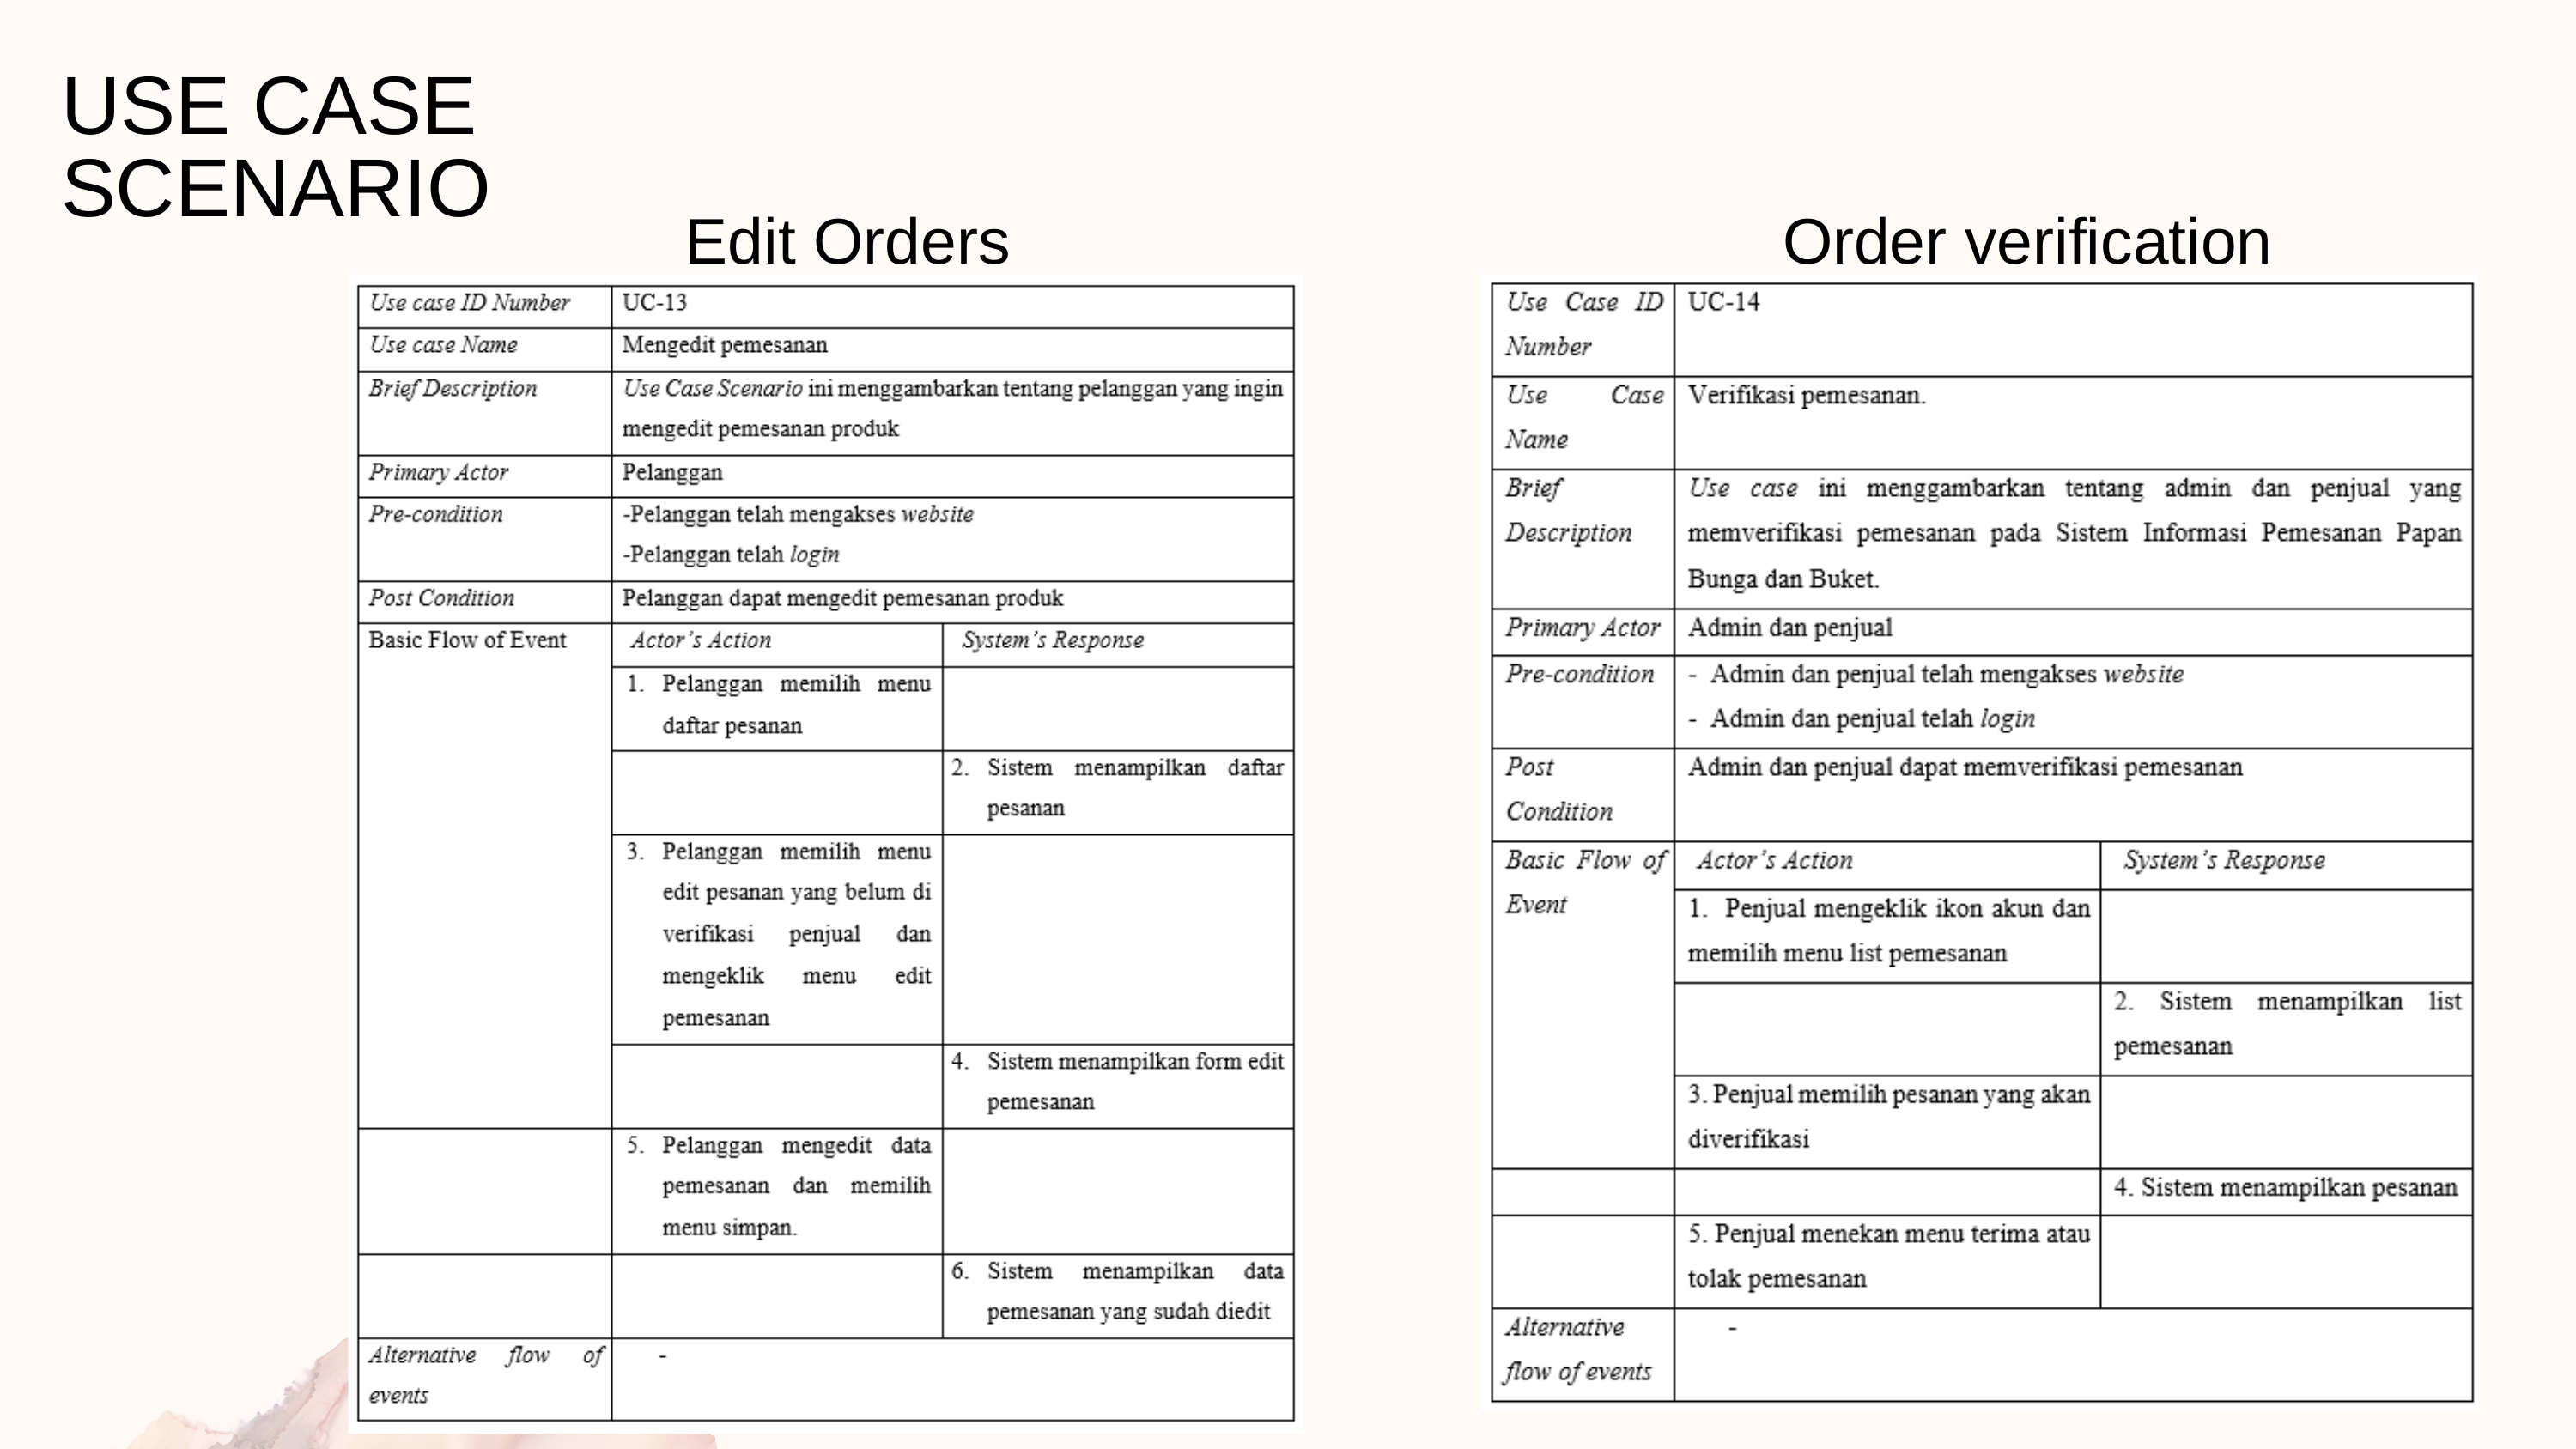

USE CASE SCENARIO
Edit Orders
Order verification